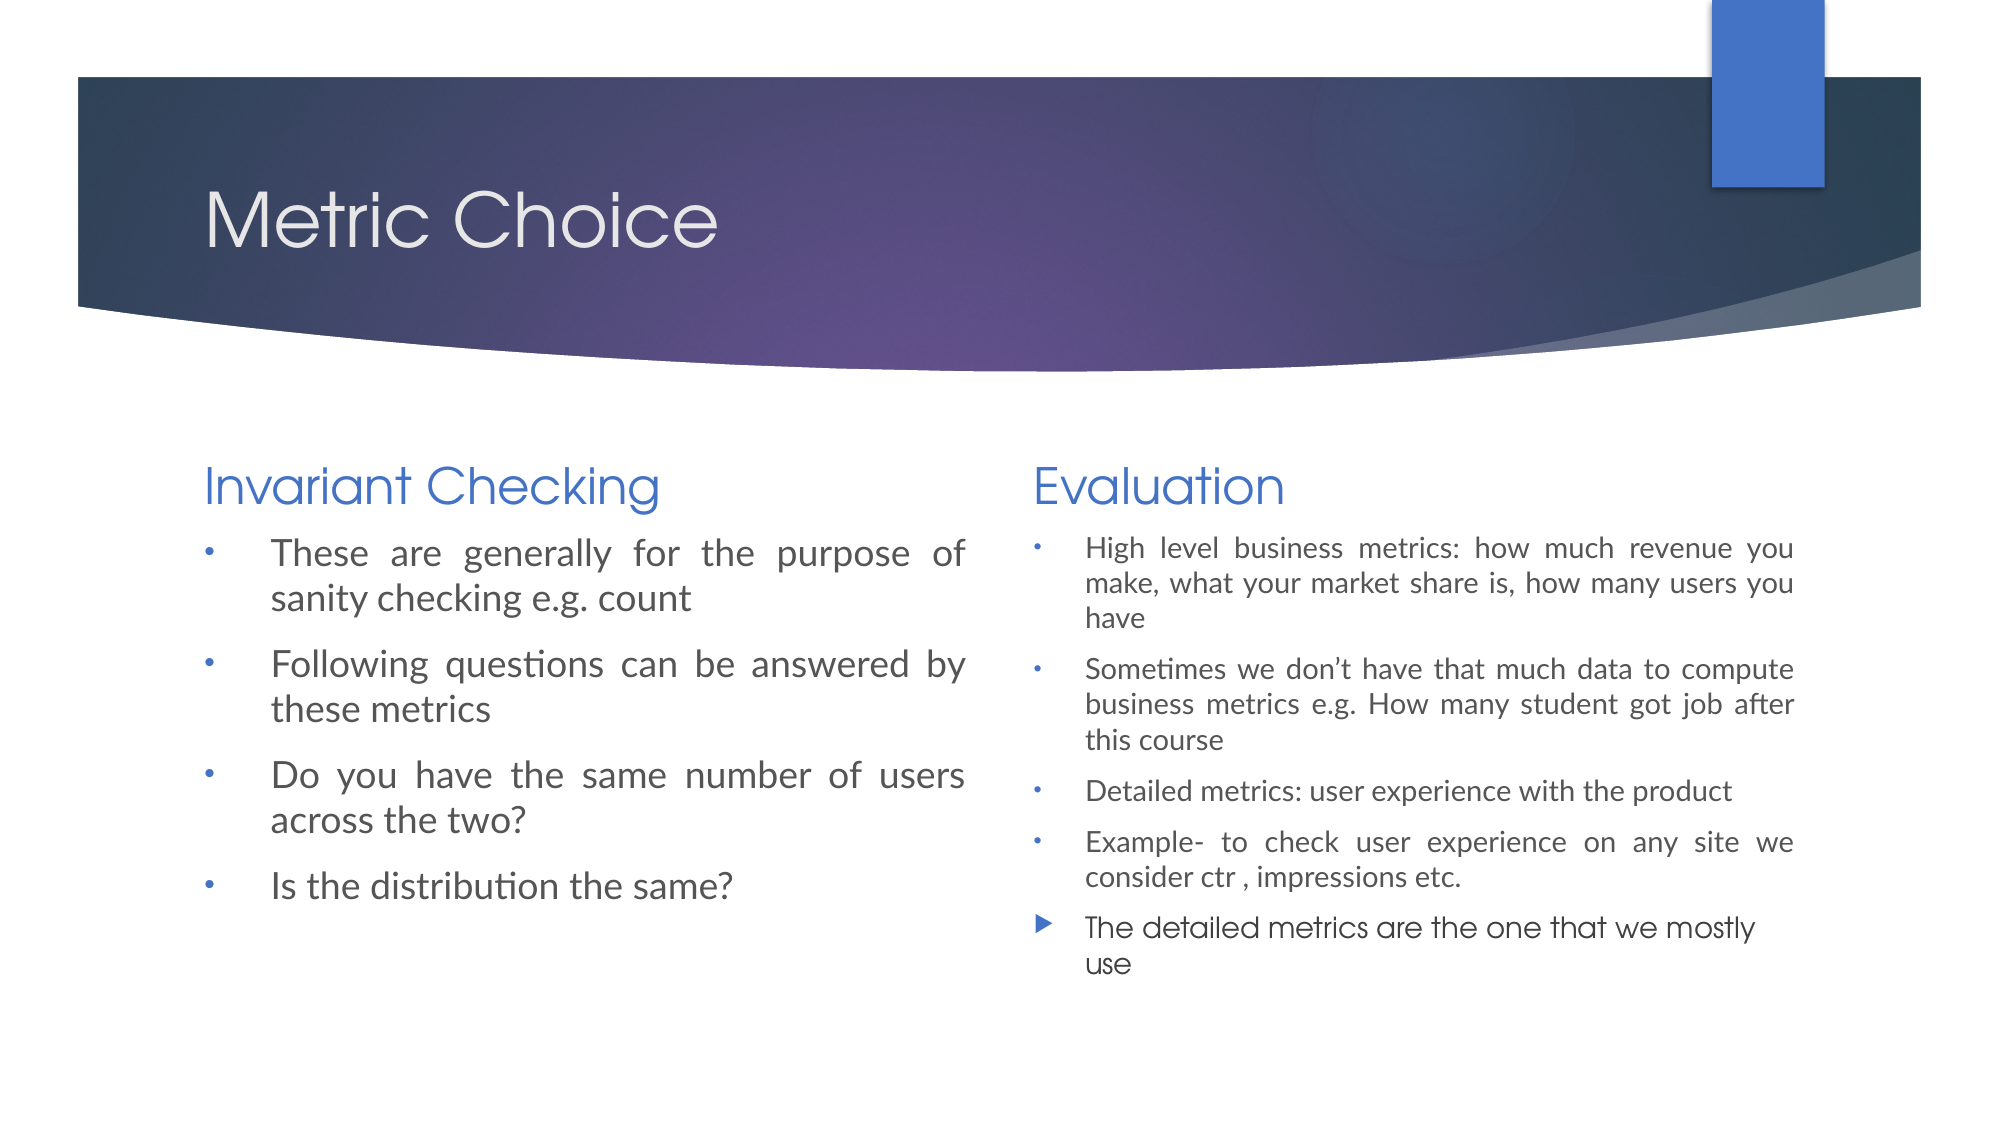

# Metric Choice
Invariant Checking
Evaluation
These are generally for the purpose of sanity checking e.g. count
Following questions can be answered by these metrics
Do you have the same number of users across the two?
Is the distribution the same?

High level business metrics: how much revenue you make, what your market share is, how many users you have
Sometimes we don’t have that much data to compute business metrics e.g. How many student got job after this course
Detailed metrics: user experience with the product
Example- to check user experience on any site we consider ctr , impressions etc.
The detailed metrics are the one that we mostly use